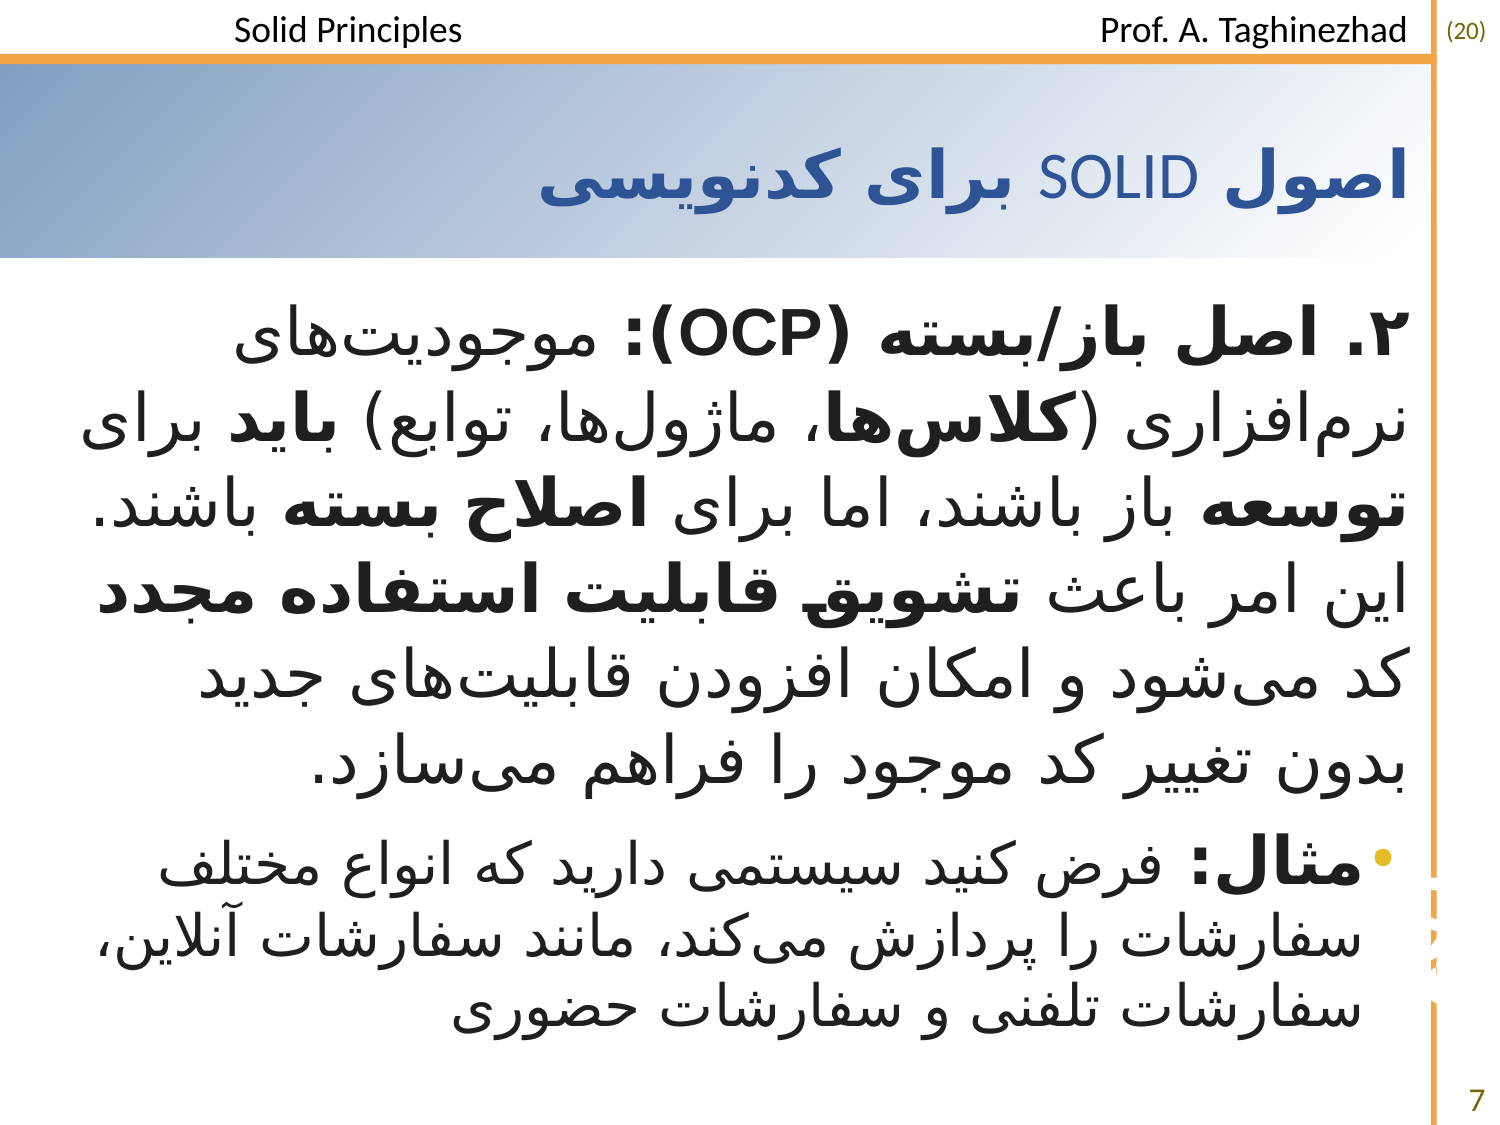

# اصول SOLID برای کد‌نویسی
۲. اصل باز/بسته (OCP): موجودیت‌های نرم‌افزاری (کلاس‌ها، ماژول‌ها، توابع) باید برای توسعه باز باشند، اما برای اصلاح بسته باشند. این امر باعث تشویق قابلیت استفاده مجدد کد می‌شود و امکان افزودن قابلیت‌های جدید بدون تغییر کد موجود را فراهم می‌سازد.
مثال: فرض کنید سیستمی دارید که انواع مختلف سفارشات را پردازش می‌کند، مانند سفارشات آنلاین، سفارشات تلفنی و سفارشات حضوری

7